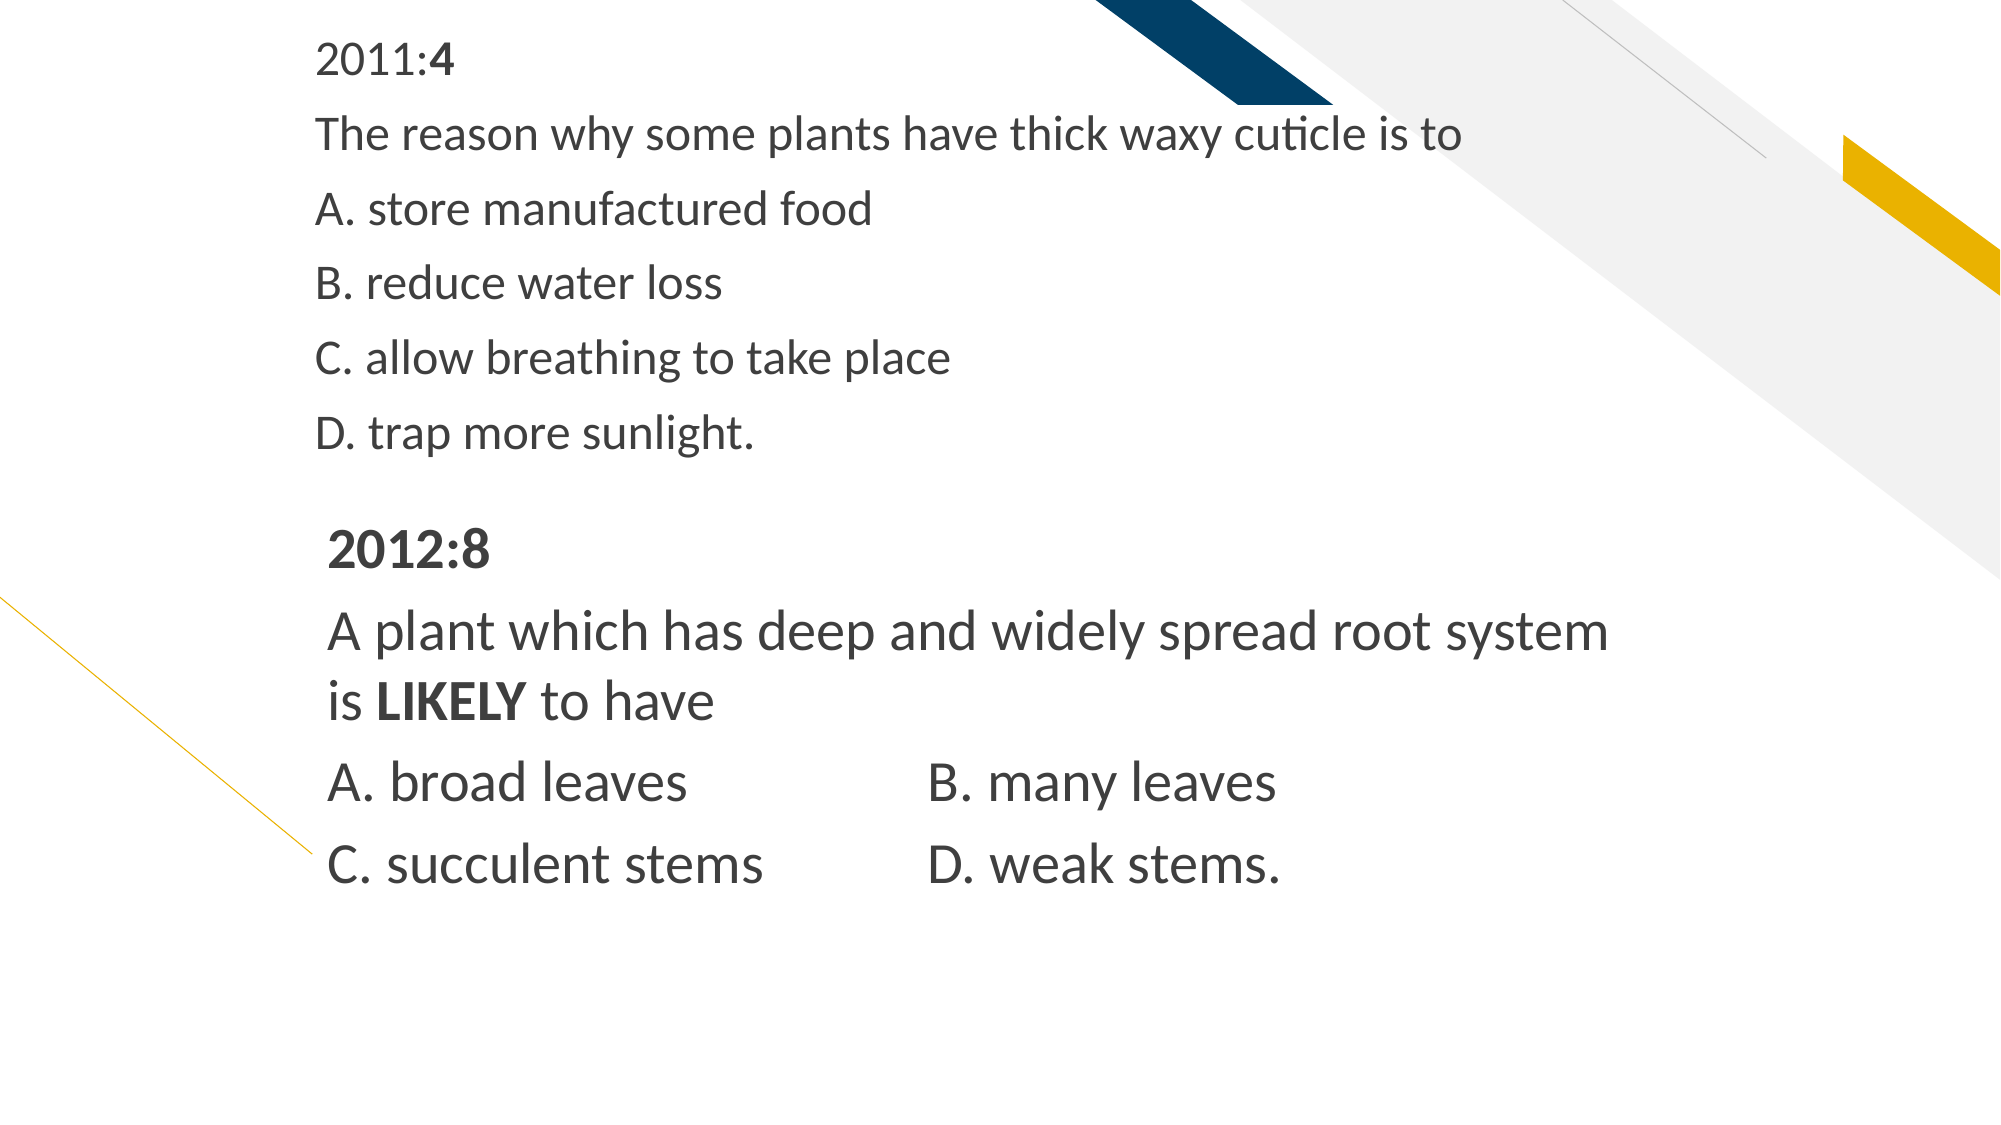

2011:4
The reason why some plants have thick waxy cuticle is to
A. store manufactured food
B. reduce water loss
C. allow breathing to take place
D. trap more sunlight.
2012:8
A plant which has deep and widely spread root system is LIKELY to have
A. broad leaves 		B. many leaves
C. succulent stems 	D. weak stems.